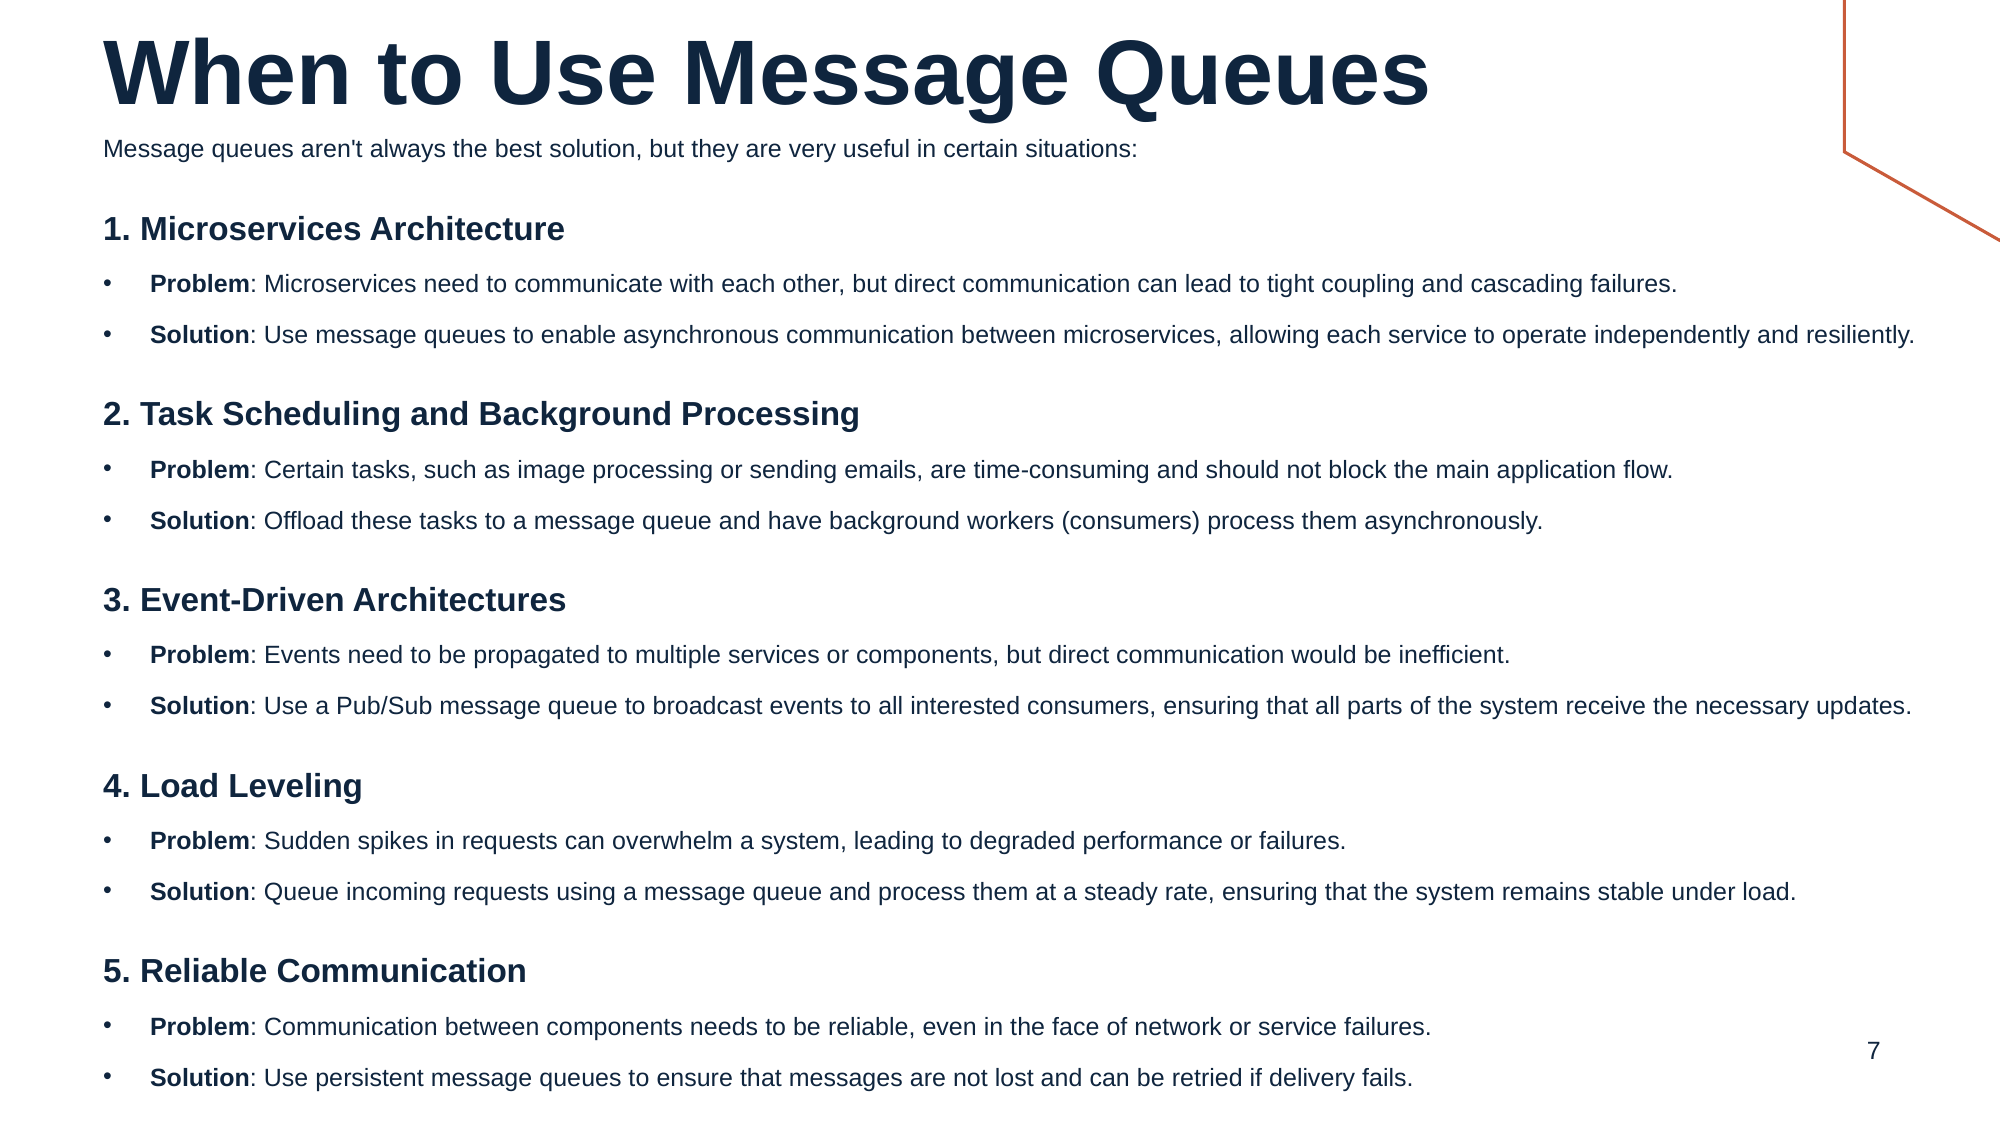

# When to Use Message Queues

Message queues aren't always the best solution, but they are very useful in certain situations:

1. Microservices Architecture
Problem: Microservices need to communicate with each other, but direct communication can lead to tight coupling and cascading failures.
Solution: Use message queues to enable asynchronous communication between microservices, allowing each service to operate independently and resiliently.

2. Task Scheduling and Background Processing
Problem: Certain tasks, such as image processing or sending emails, are time-consuming and should not block the main application flow.
Solution: Offload these tasks to a message queue and have background workers (consumers) process them asynchronously.

3. Event-Driven Architectures
Problem: Events need to be propagated to multiple services or components, but direct communication would be inefficient.
Solution: Use a Pub/Sub message queue to broadcast events to all interested consumers, ensuring that all parts of the system receive the necessary updates.

4. Load Leveling
Problem: Sudden spikes in requests can overwhelm a system, leading to degraded performance or failures.
Solution: Queue incoming requests using a message queue and process them at a steady rate, ensuring that the system remains stable under load.

5. Reliable Communication
Problem: Communication between components needs to be reliable, even in the face of network or service failures.
Solution: Use persistent message queues to ensure that messages are not lost and can be retried if delivery fails.
7